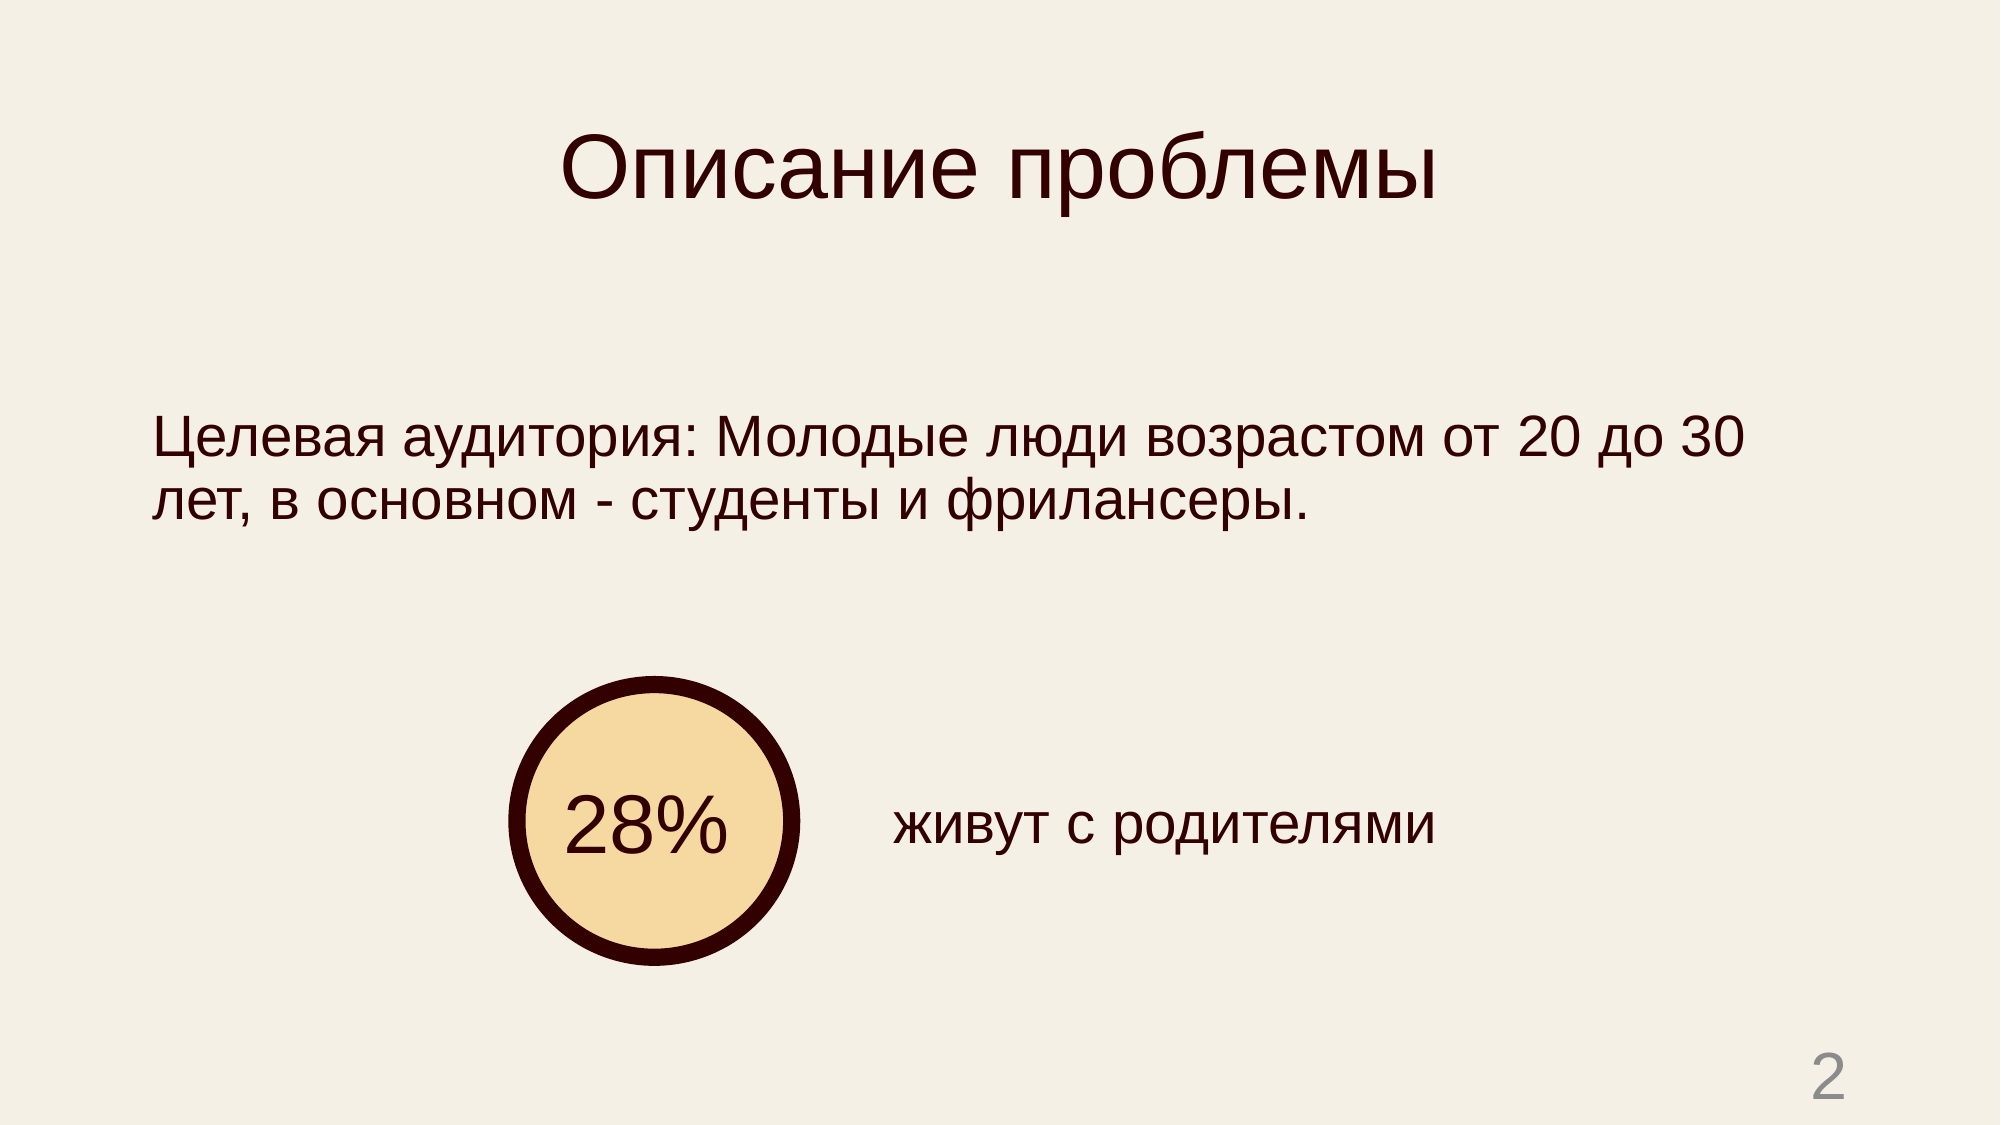

# Описание проблемы
Целевая аудитория: Молодые люди возрастом от 20 до 30 лет, в основном - студенты и фрилансеры.

28%
живут с родителями
2